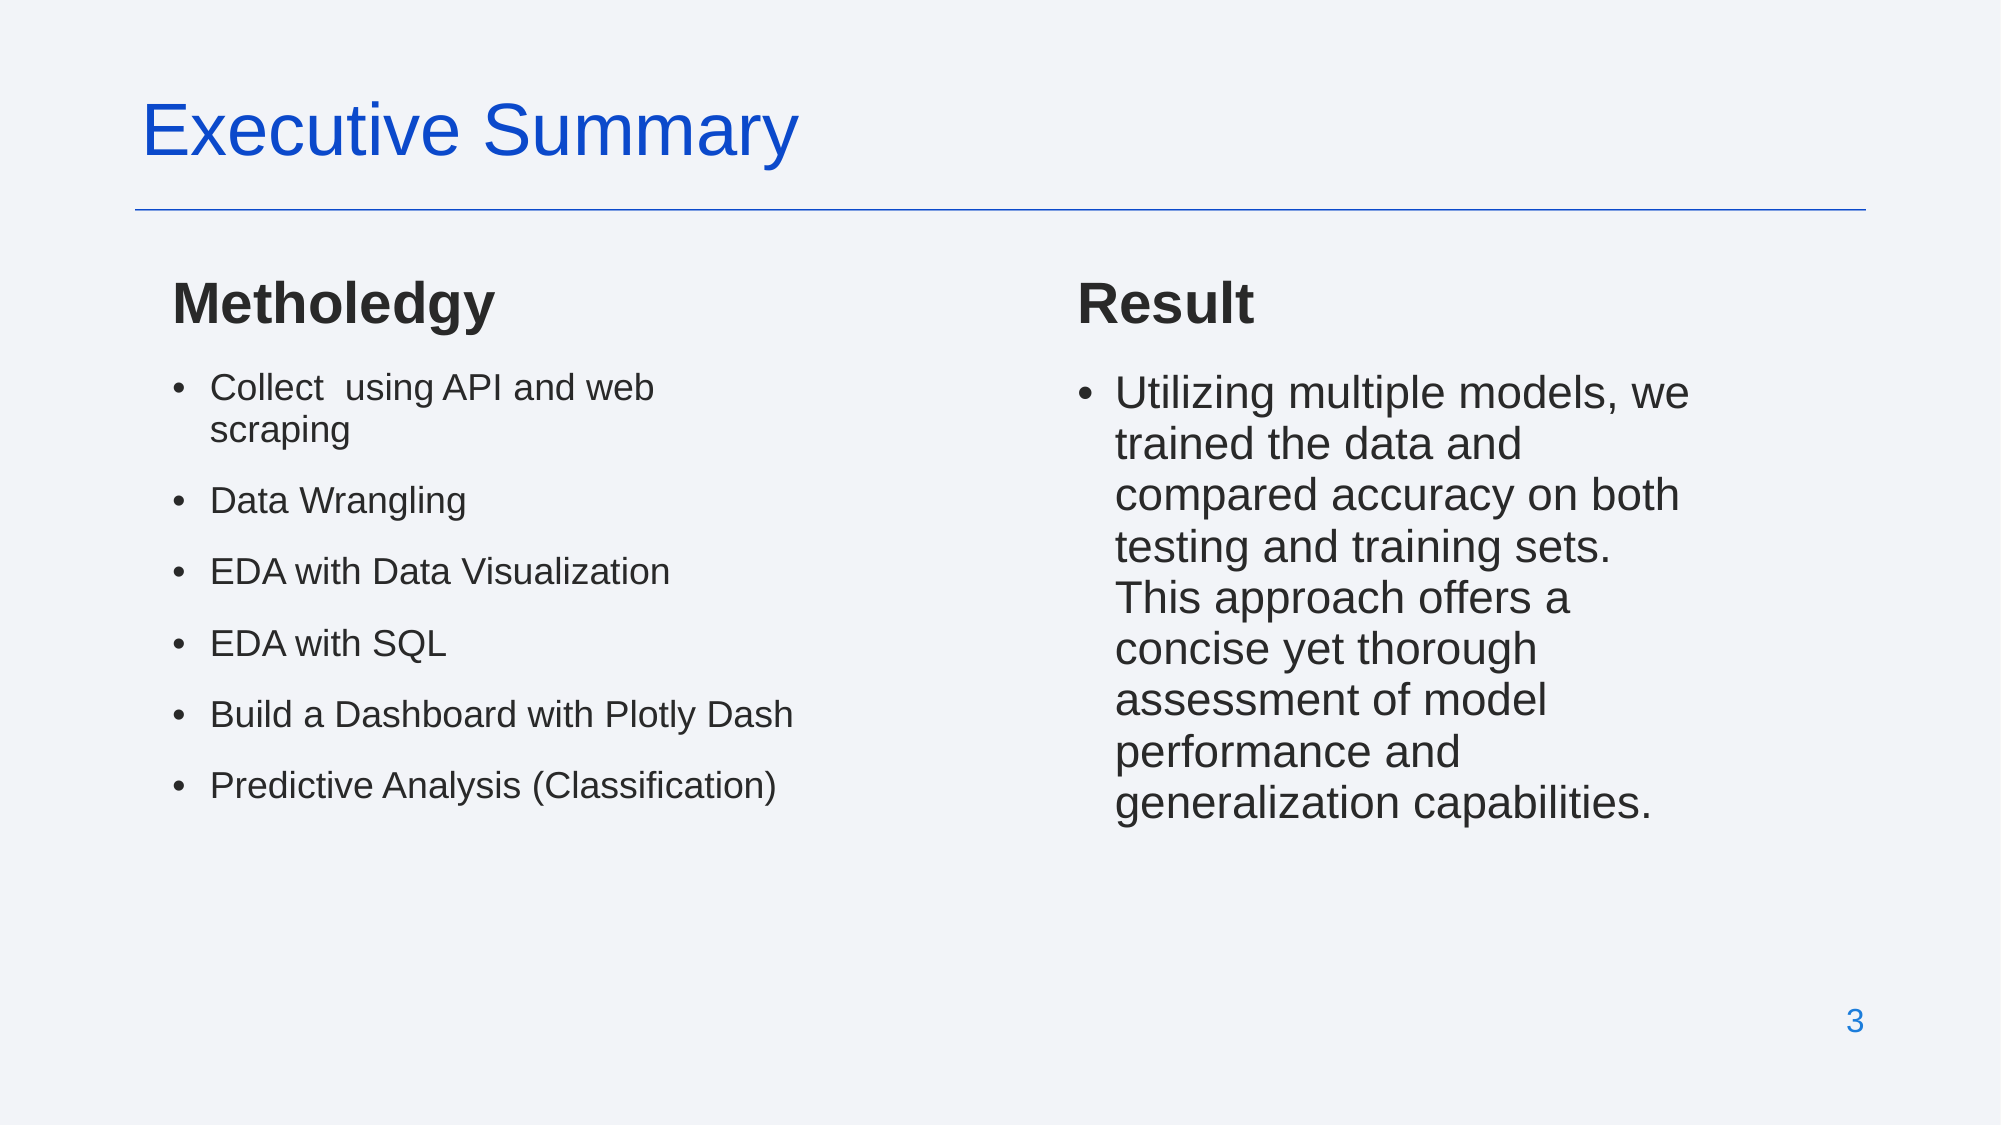

Executive Summary
Metholedgy
Collect  using API and web scraping
Data Wrangling
EDA with Data Visualization
EDA with SQL
Build a Dashboard with Plotly Dash
Predictive Analysis (Classification)

Result
Utilizing multiple models, we trained the data and compared accuracy on both testing and training sets. This approach offers a concise yet thorough assessment of model performance and generalization capabilities.
3